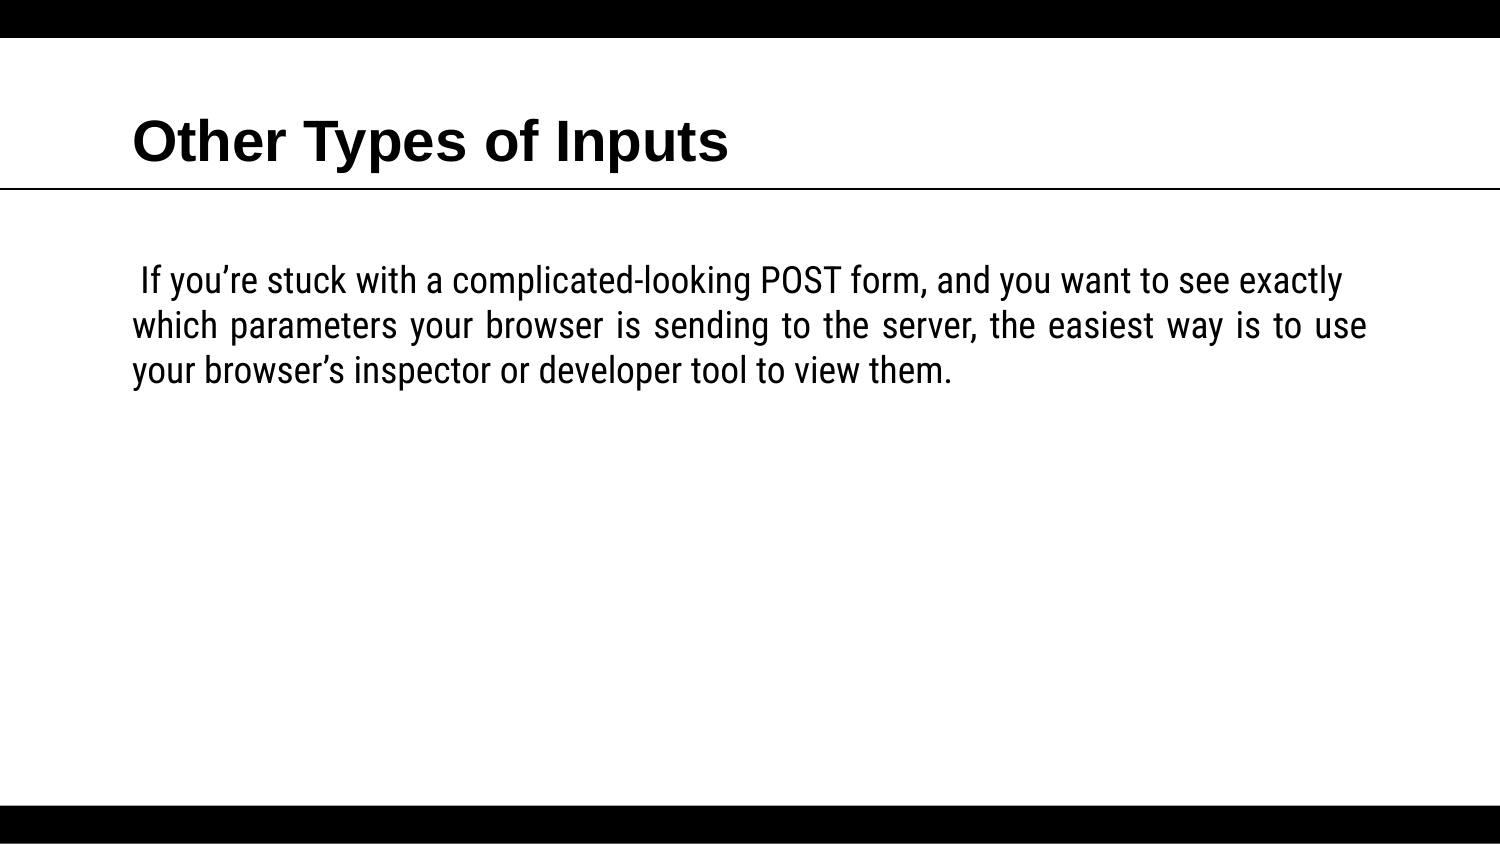

# Other Types of Inputs
 If you’re stuck with a complicated-looking POST form, and you want to see exactly
which parameters your browser is sending to the server, the easiest way is to use your browser’s inspector or developer tool to view them.